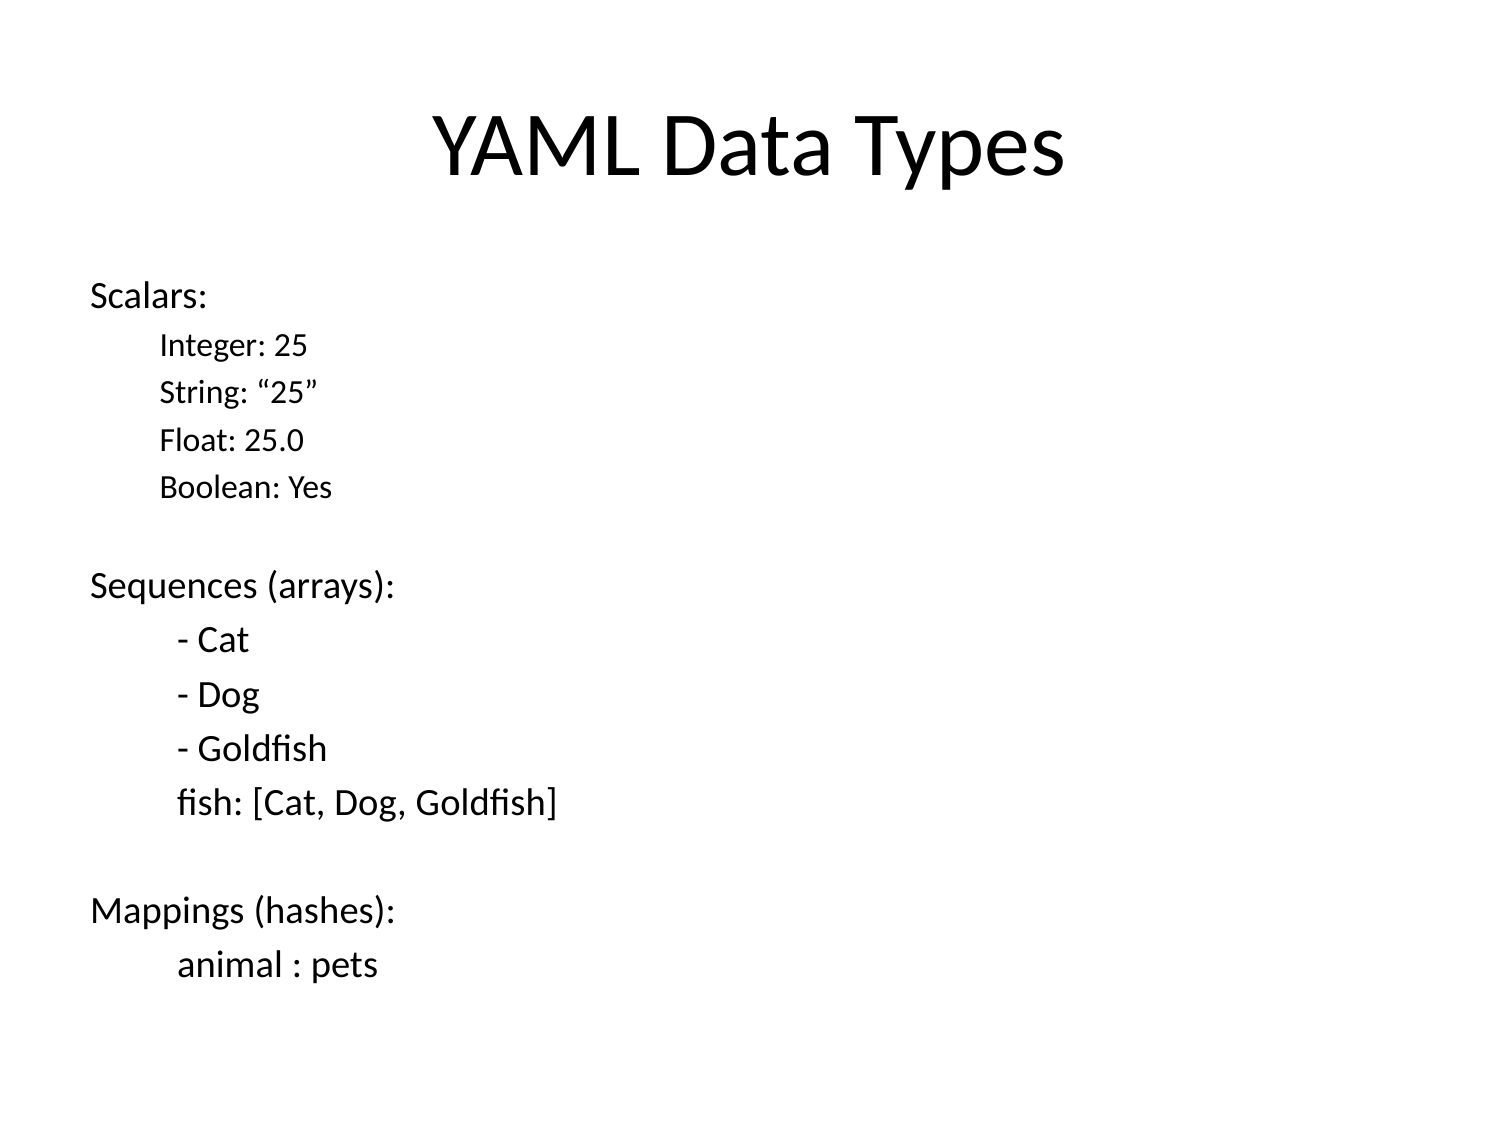

# YAML Data Types
Scalars:
Integer: 25
String: “25”
Float: 25.0
Boolean: Yes

Sequences (arrays):
	- Cat
	- Dog
	- Goldfish
	fish: [Cat, Dog, Goldfish]

Mappings (hashes):
	animal : pets